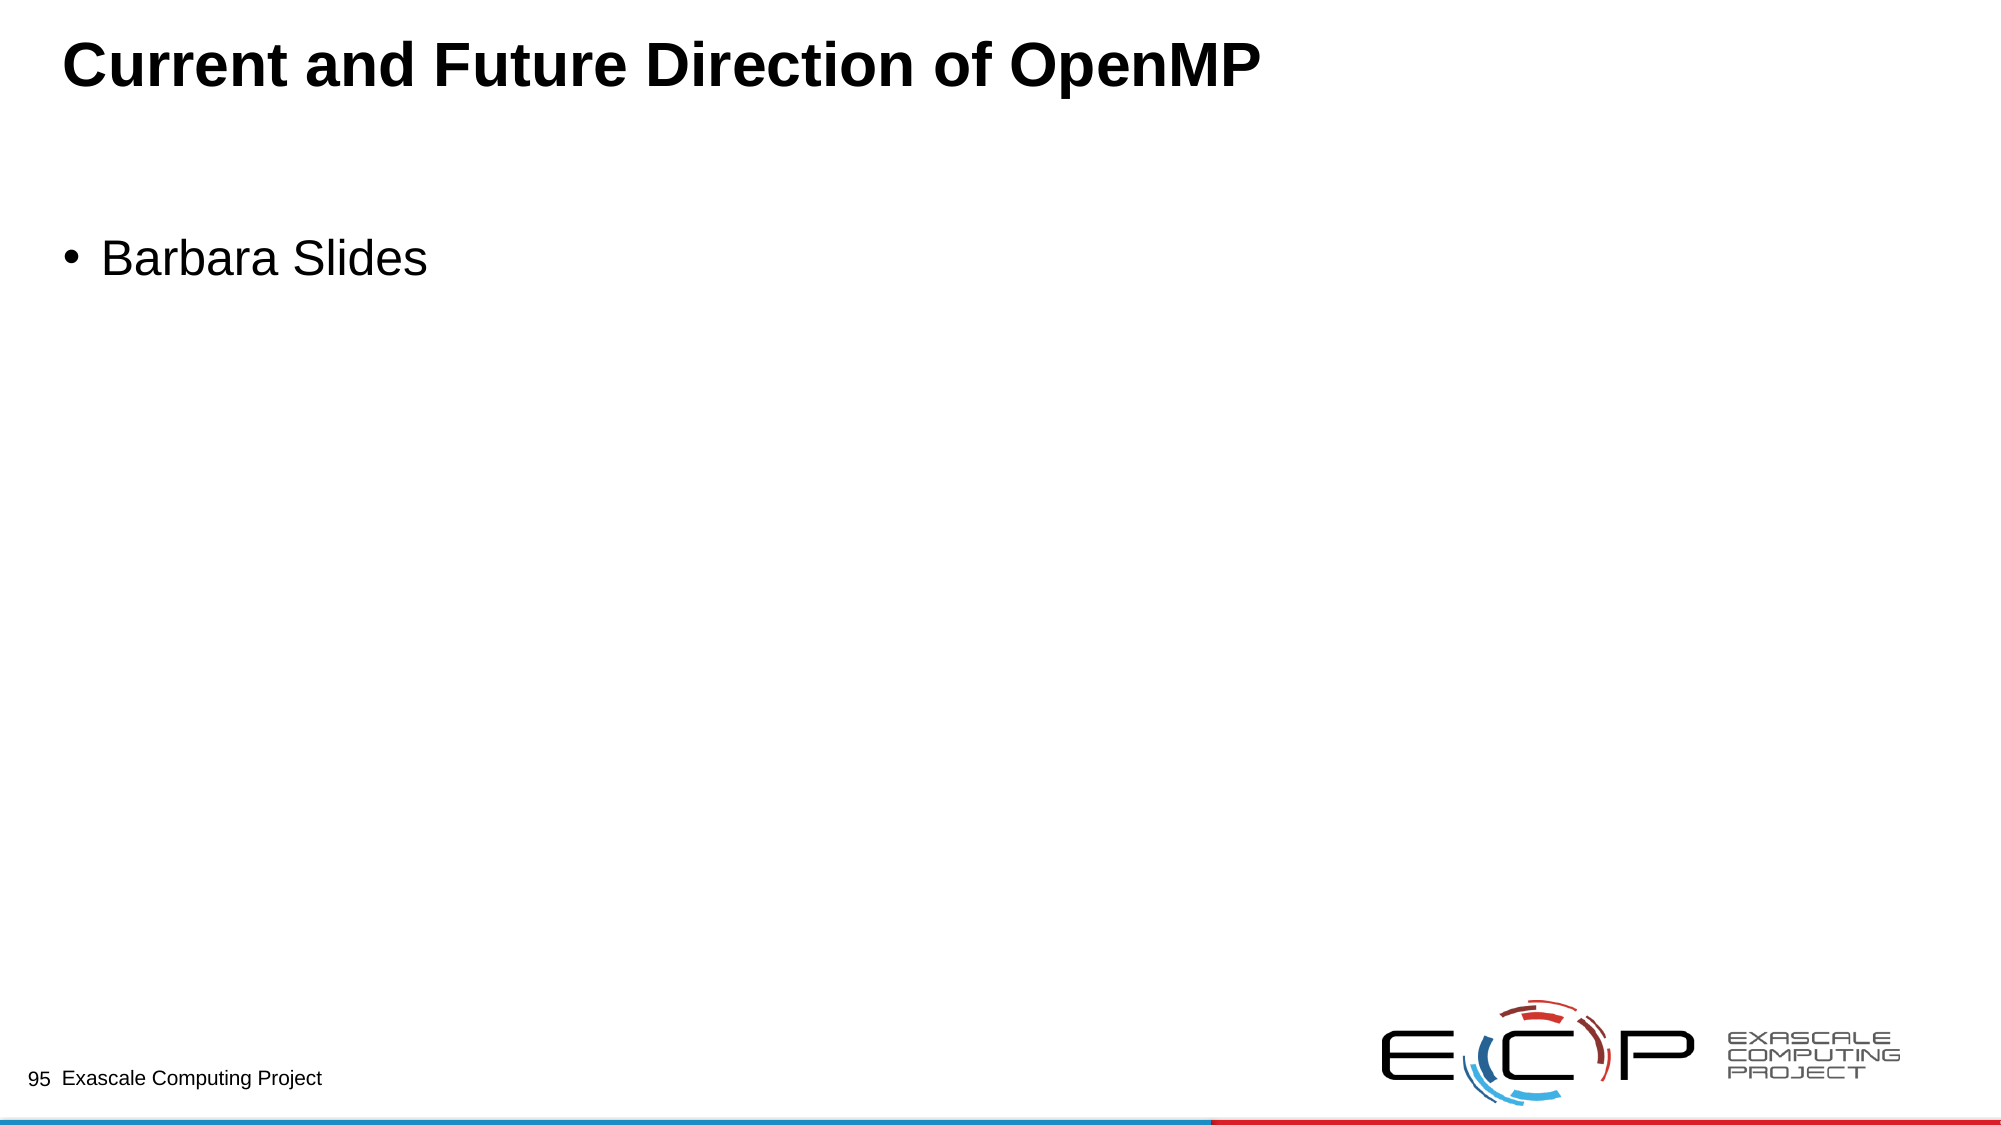

# Current and Future Direction of OpenMP
Barbara Slides